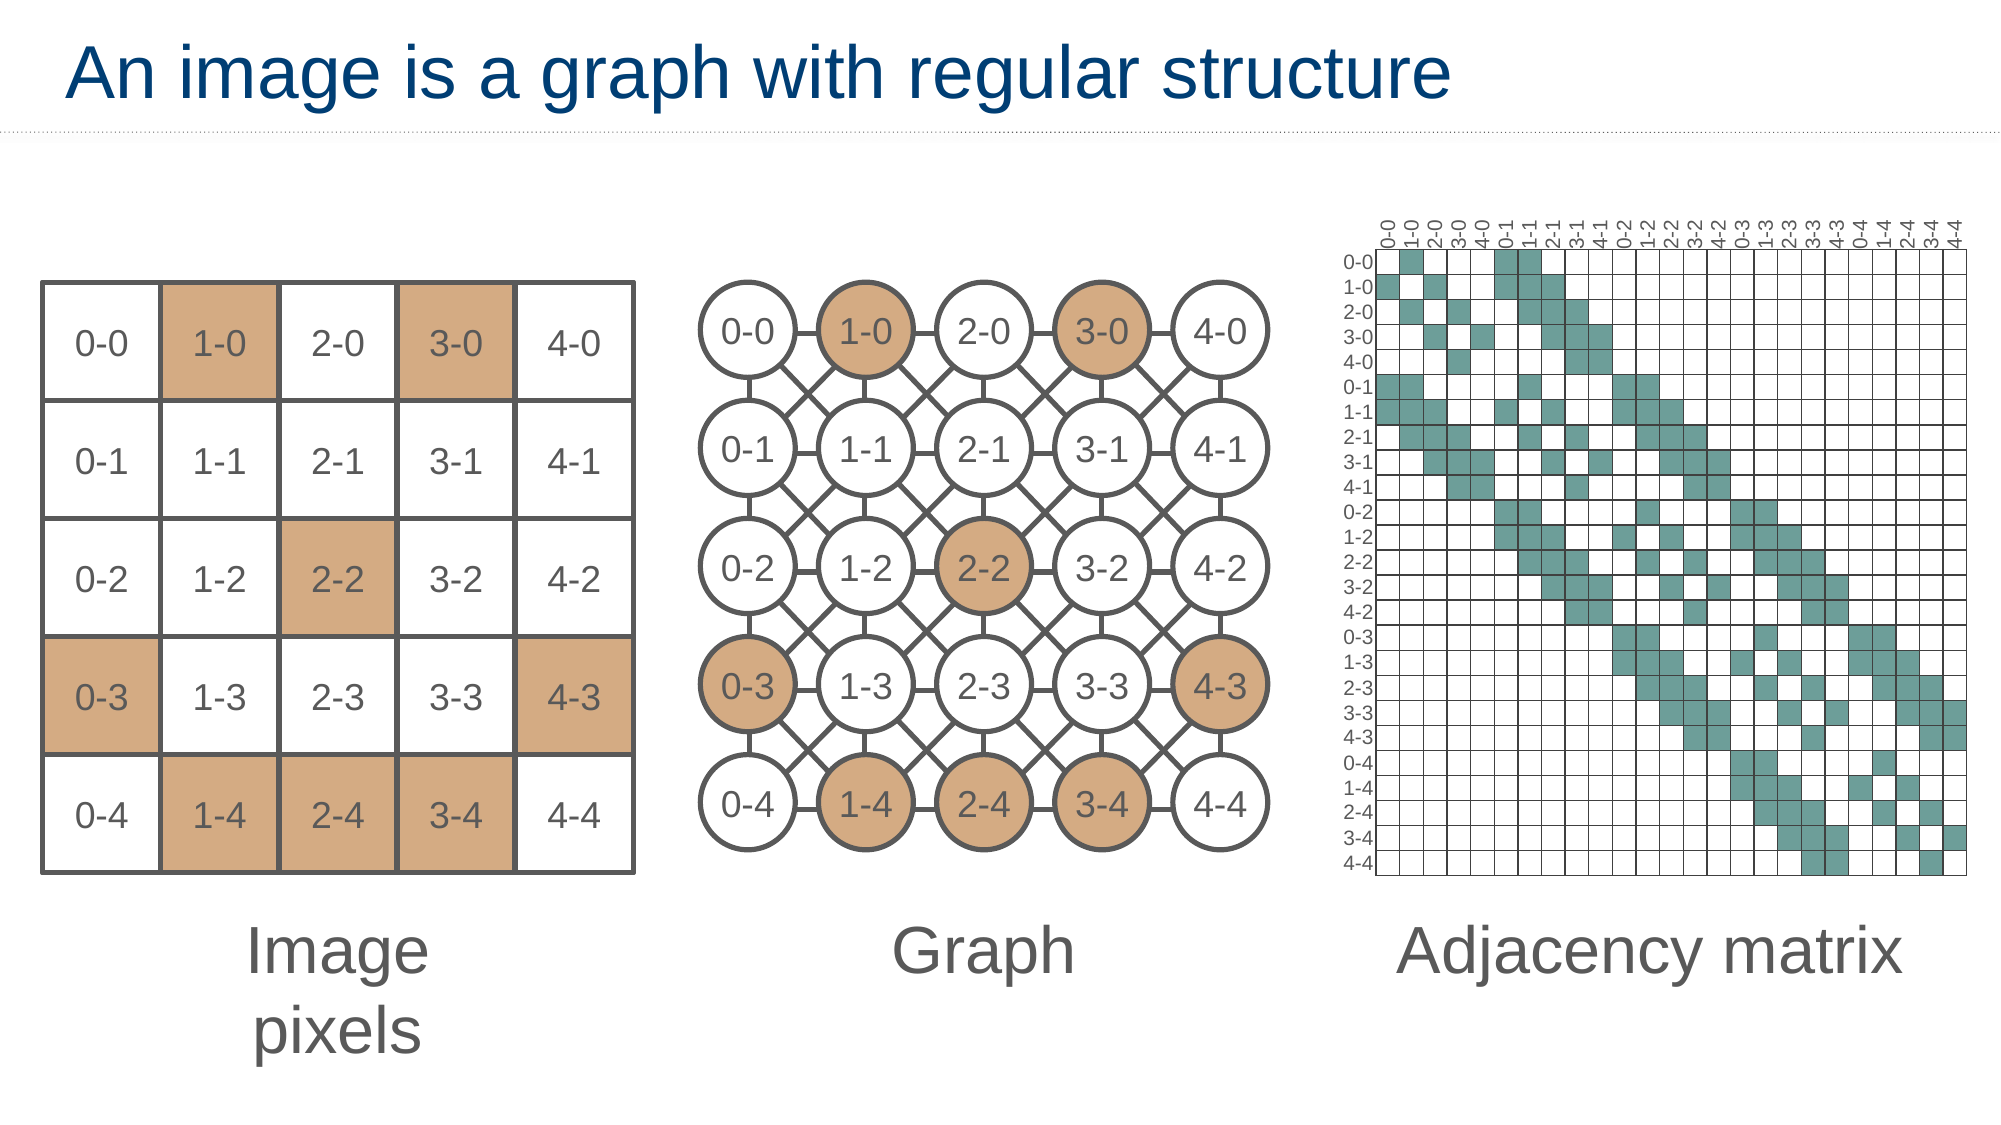

An image is a graph with regular structure
|  | 0-0 | 1-0 | 2-0 | 3-0 | 4-0 | 0-1 | 1-1 | 2-1 | 3-1 | 4-1 | 0-2 | 1-2 | 2-2 | 3-2 | 4-2 | 0-3 | 1-3 | 2-3 | 3-3 | 4-3 | 0-4 | 1-4 | 2-4 | 3-4 | 4-4 |
| --- | --- | --- | --- | --- | --- | --- | --- | --- | --- | --- | --- | --- | --- | --- | --- | --- | --- | --- | --- | --- | --- | --- | --- | --- | --- |
| 0-0 |  |  |  |  |  |  |  |  |  |  |  |  |  |  |  |  |  |  |  |  |  |  |  |  |  |
| 1-0 |  |  |  |  |  |  |  |  |  |  |  |  |  |  |  |  |  |  |  |  |  |  |  |  |  |
| 2-0 |  |  |  |  |  |  |  |  |  |  |  |  |  |  |  |  |  |  |  |  |  |  |  |  |  |
| 3-0 |  |  |  |  |  |  |  |  |  |  |  |  |  |  |  |  |  |  |  |  |  |  |  |  |  |
| 4-0 |  |  |  |  |  |  |  |  |  |  |  |  |  |  |  |  |  |  |  |  |  |  |  |  |  |
| 0-1 |  |  |  |  |  |  |  |  |  |  |  |  |  |  |  |  |  |  |  |  |  |  |  |  |  |
| 1-1 |  |  |  |  |  |  |  |  |  |  |  |  |  |  |  |  |  |  |  |  |  |  |  |  |  |
| 2-1 |  |  |  |  |  |  |  |  |  |  |  |  |  |  |  |  |  |  |  |  |  |  |  |  |  |
| 3-1 |  |  |  |  |  |  |  |  |  |  |  |  |  |  |  |  |  |  |  |  |  |  |  |  |  |
| 4-1 |  |  |  |  |  |  |  |  |  |  |  |  |  |  |  |  |  |  |  |  |  |  |  |  |  |
| 0-2 |  |  |  |  |  |  |  |  |  |  |  |  |  |  |  |  |  |  |  |  |  |  |  |  |  |
| 1-2 |  |  |  |  |  |  |  |  |  |  |  |  |  |  |  |  |  |  |  |  |  |  |  |  |  |
| 2-2 |  |  |  |  |  |  |  |  |  |  |  |  |  |  |  |  |  |  |  |  |  |  |  |  |  |
| 3-2 |  |  |  |  |  |  |  |  |  |  |  |  |  |  |  |  |  |  |  |  |  |  |  |  |  |
| 4-2 |  |  |  |  |  |  |  |  |  |  |  |  |  |  |  |  |  |  |  |  |  |  |  |  |  |
| 0-3 |  |  |  |  |  |  |  |  |  |  |  |  |  |  |  |  |  |  |  |  |  |  |  |  |  |
| 1-3 |  |  |  |  |  |  |  |  |  |  |  |  |  |  |  |  |  |  |  |  |  |  |  |  |  |
| 2-3 |  |  |  |  |  |  |  |  |  |  |  |  |  |  |  |  |  |  |  |  |  |  |  |  |  |
| 3-3 |  |  |  |  |  |  |  |  |  |  |  |  |  |  |  |  |  |  |  |  |  |  |  |  |  |
| 4-3 |  |  |  |  |  |  |  |  |  |  |  |  |  |  |  |  |  |  |  |  |  |  |  |  |  |
| 0-4 |  |  |  |  |  |  |  |  |  |  |  |  |  |  |  |  |  |  |  |  |  |  |  |  |  |
| 1-4 |  |  |  |  |  |  |  |  |  |  |  |  |  |  |  |  |  |  |  |  |  |  |  |  |  |
| 2-4 |  |  |  |  |  |  |  |  |  |  |  |  |  |  |  |  |  |  |  |  |  |  |  |  |  |
| 3-4 |  |  |  |  |  |  |  |  |  |  |  |  |  |  |  |  |  |  |  |  |  |  |  |  |  |
| 4-4 |  |  |  |  |  |  |  |  |  |  |  |  |  |  |  |  |  |  |  |  |  |  |  |  |  |

0-0
1-0
2-0
3-0
4-0
0-1
1-1
2-1
3-1
4-1
0-2
1-2
2-2
3-2
4-2
0-3
1-3
2-3
3-3
4-3
0-4
1-4
2-4
3-4
4-4
0-0
1-0
2-0
3-0
4-0
0-1
1-1
2-1
3-1
4-1
0-2
1-2
2-2
3-2
4-2
0-3
1-3
2-3
3-3
4-3
0-4
1-4
2-4
3-4
4-4
Image pixels
Graph
Adjacency matrix